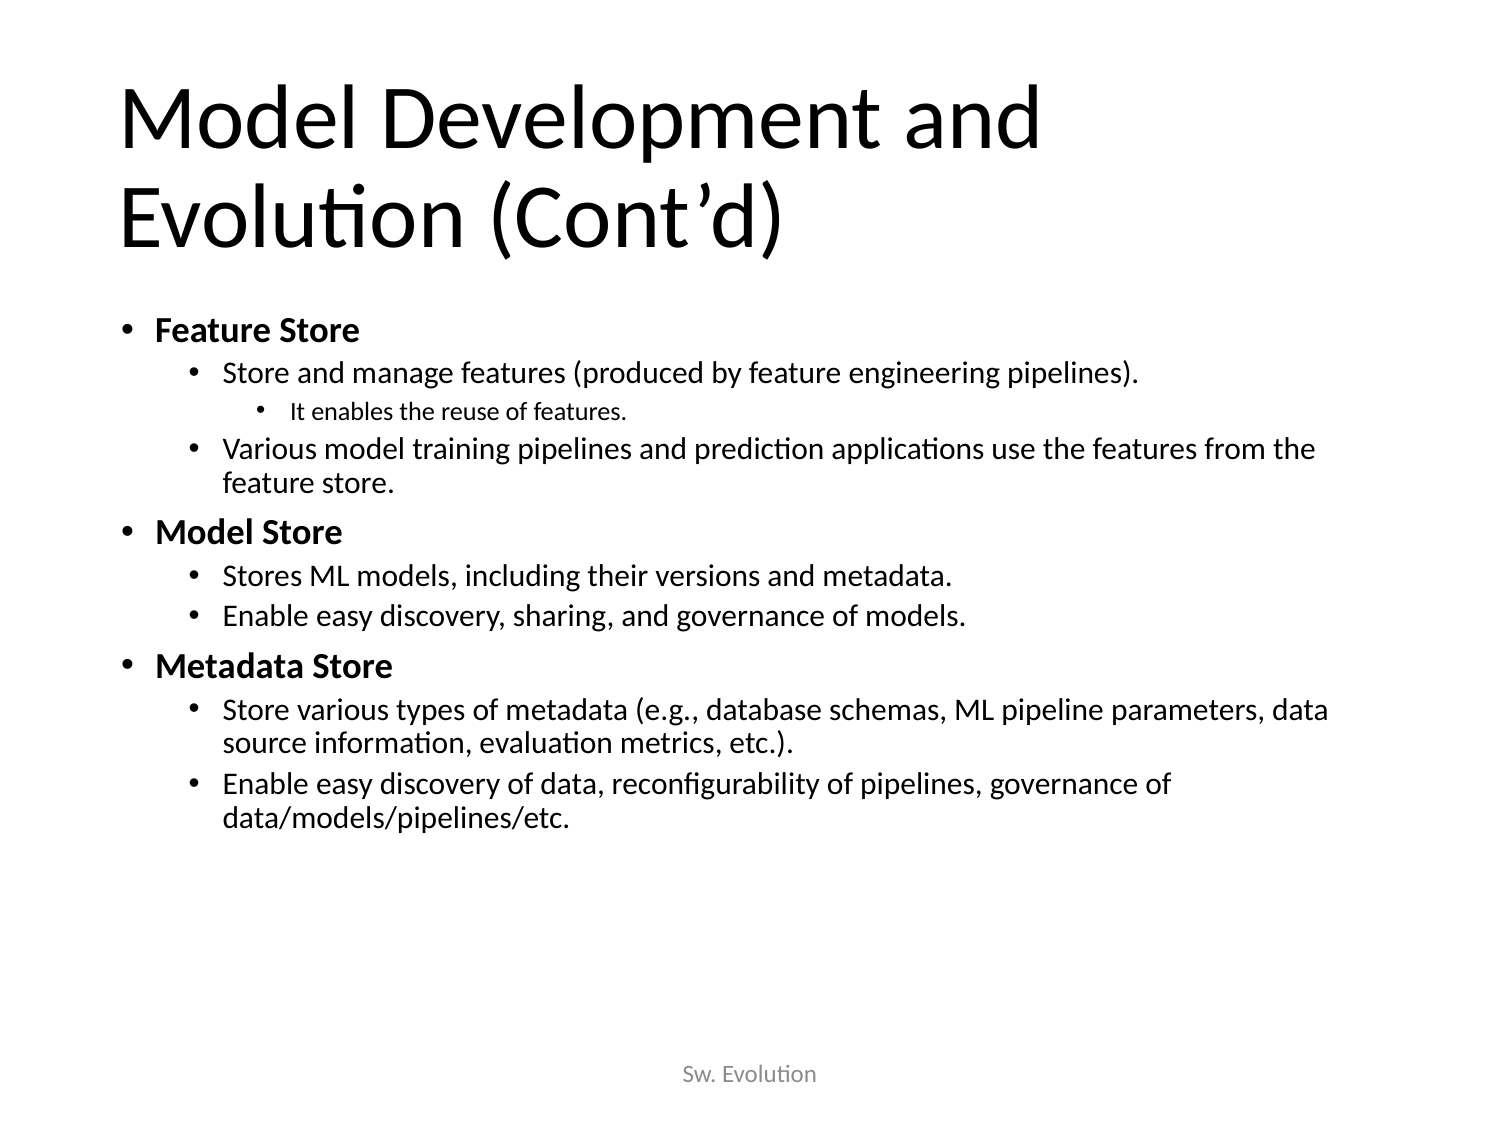

# Model Development and Evolution (Cont’d)
Feature Store
Store and manage features (produced by feature engineering pipelines).
It enables the reuse of features.
Various model training pipelines and prediction applications use the features from the feature store.
Model Store
Stores ML models, including their versions and metadata.
Enable easy discovery, sharing, and governance of models.
Metadata Store
Store various types of metadata (e.g., database schemas, ML pipeline parameters, data source information, evaluation metrics, etc.).
Enable easy discovery of data, reconfigurability of pipelines, governance of data/models/pipelines/etc.

Sw. Evolution